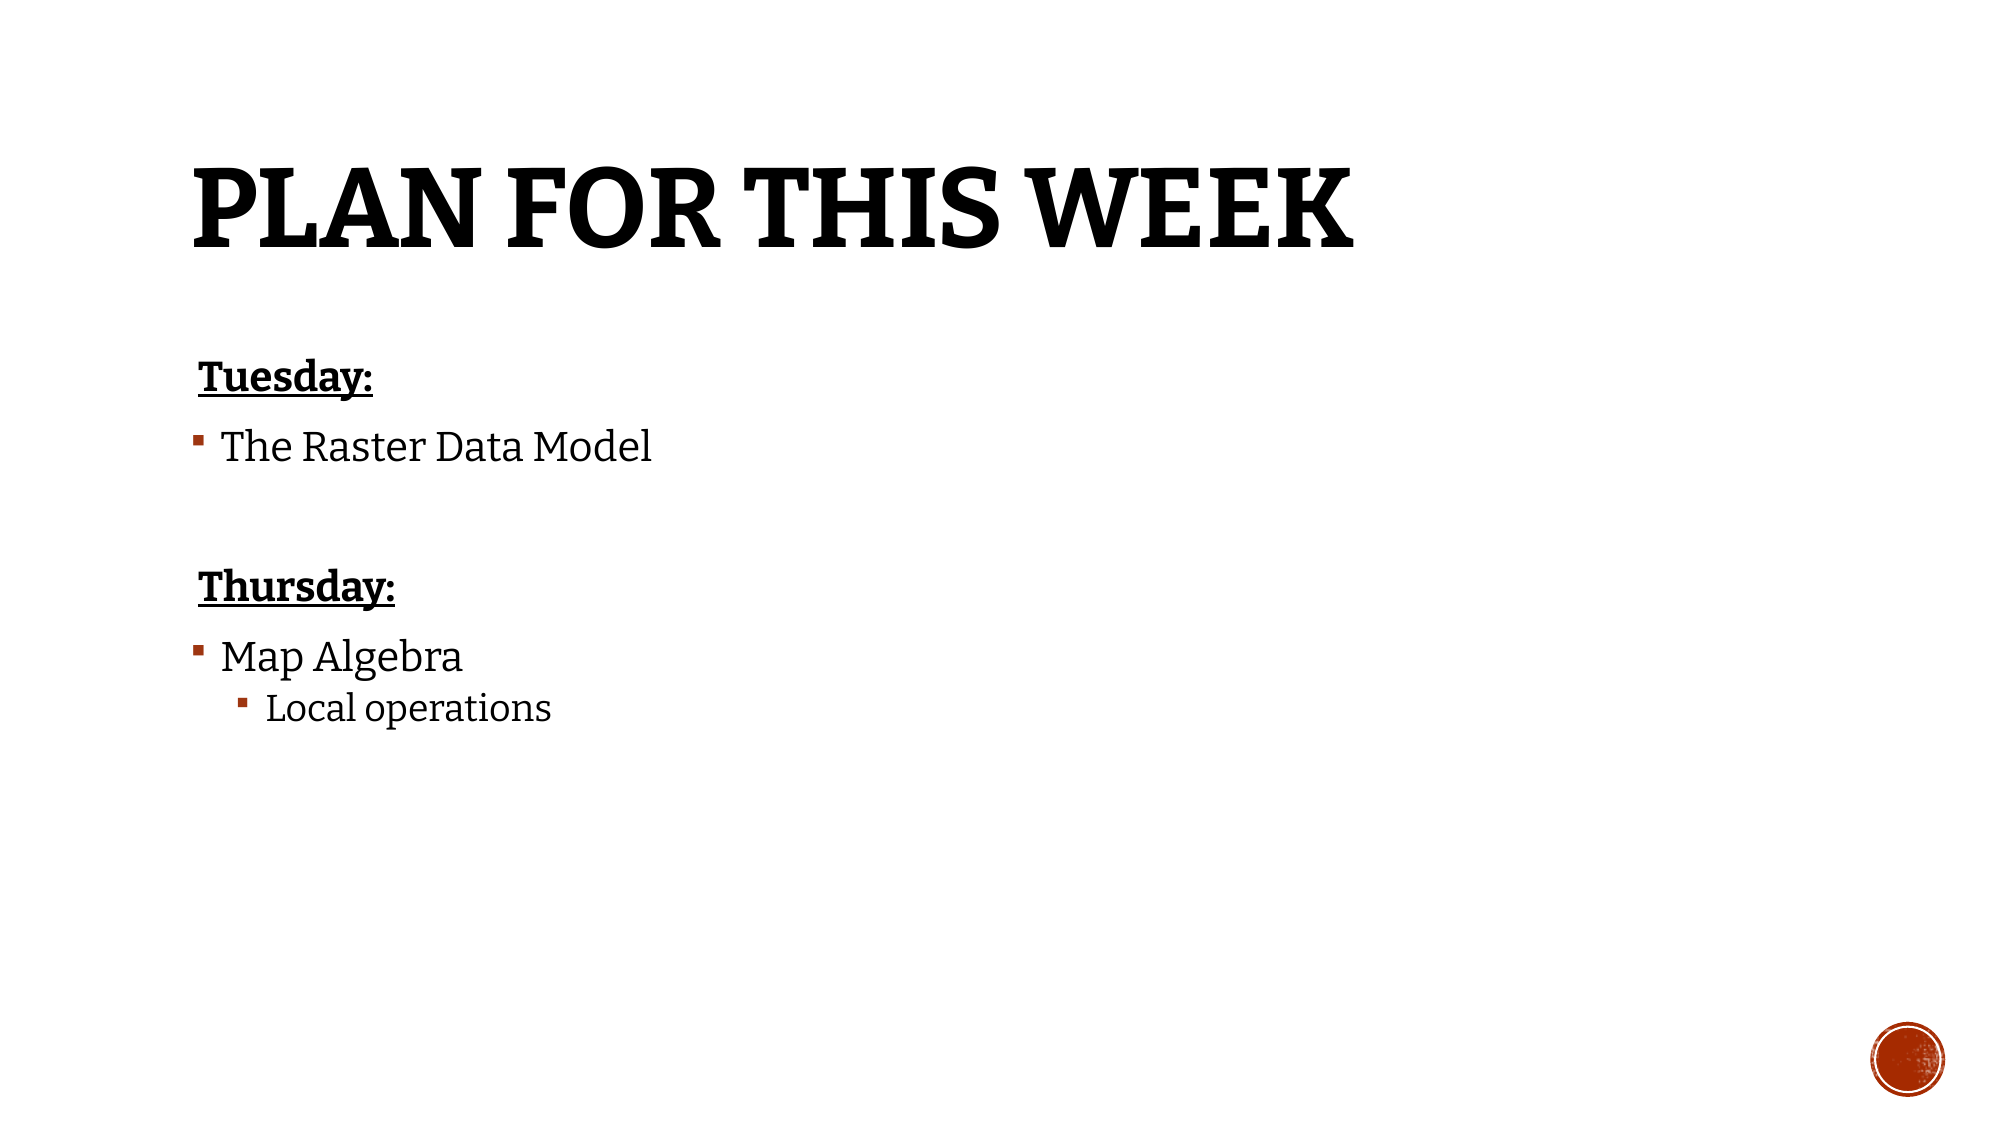

# Plan for this week
Tuesday:
The Raster Data Model

Thursday:
Map Algebra
Local operations